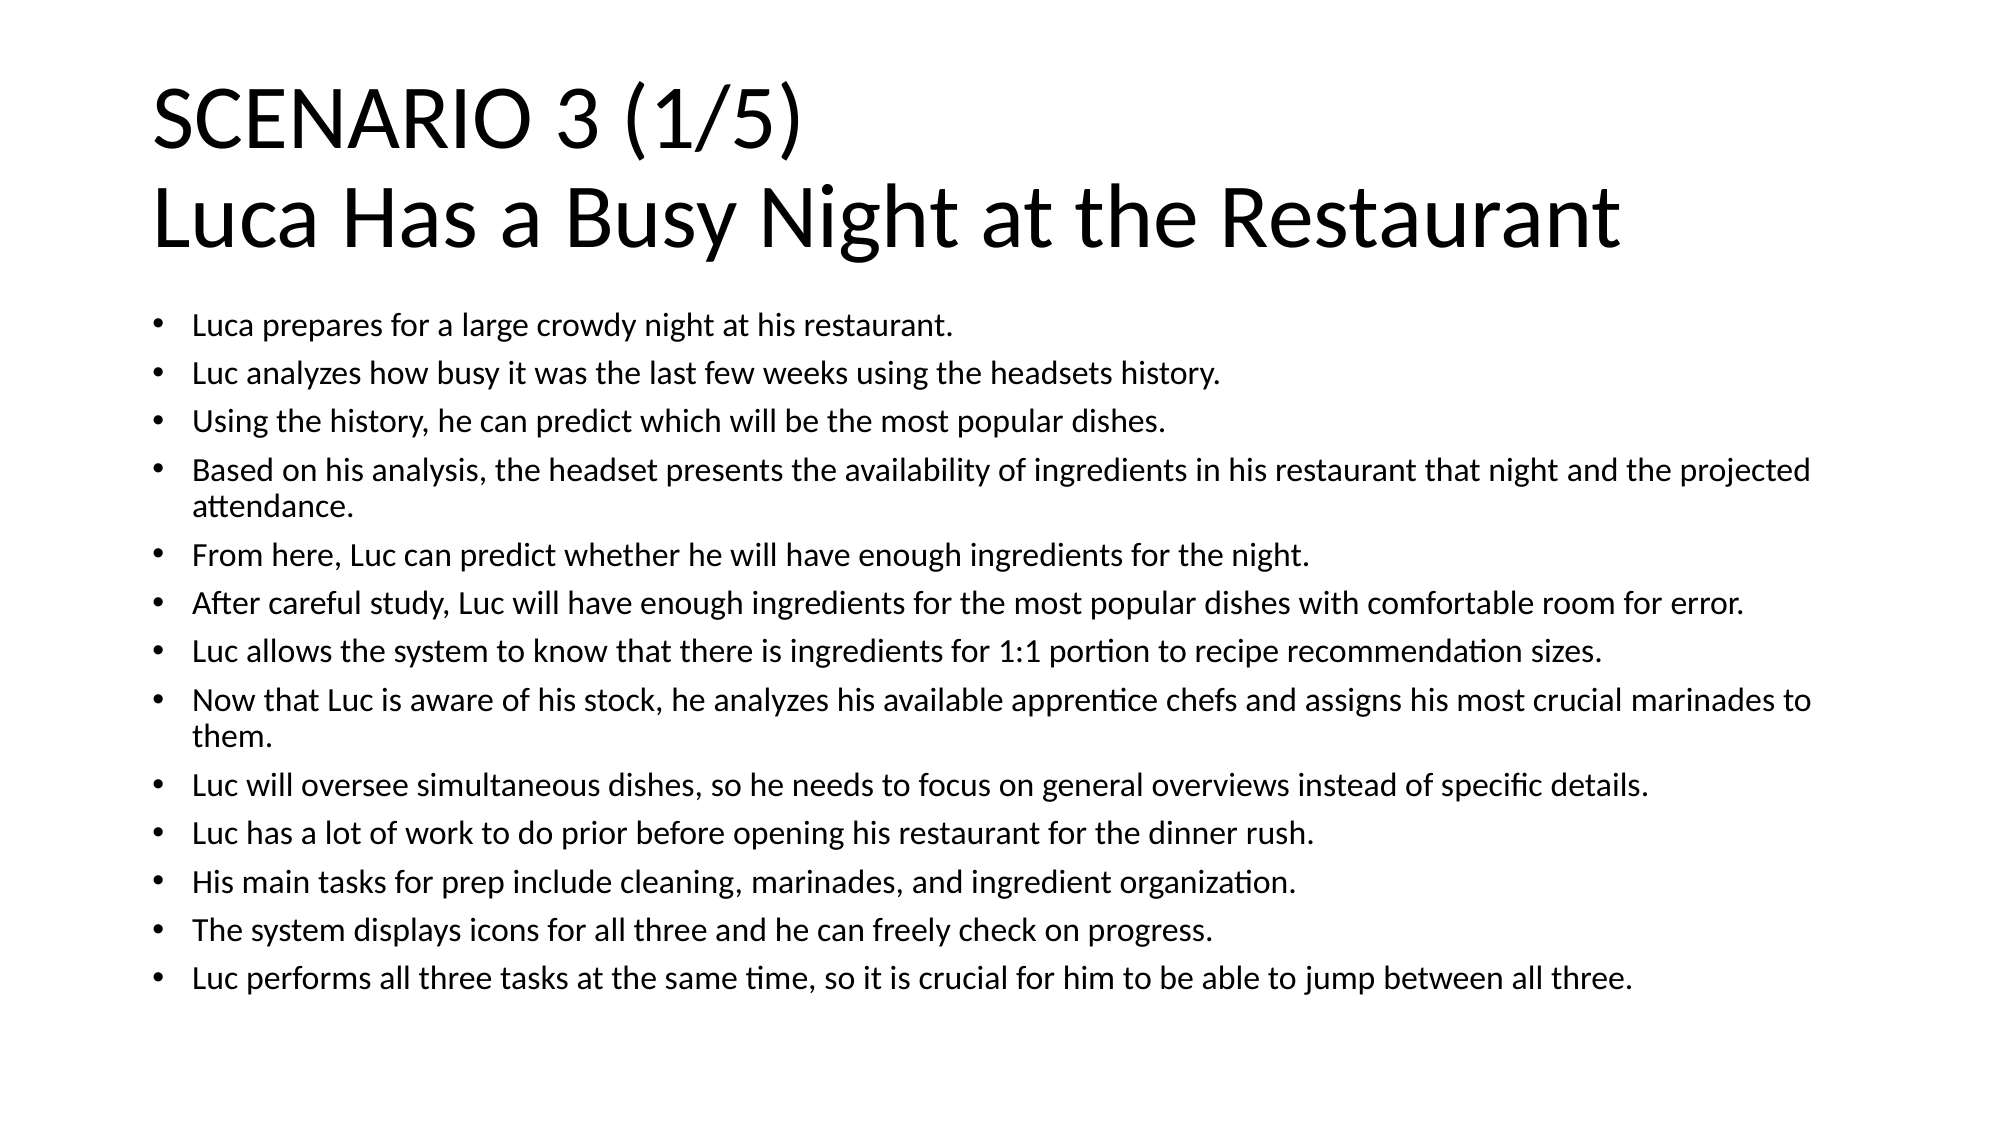

# SCENARIO 3 (1/5) Luca Has a Busy Night at the Restaurant
Luca prepares for a large crowdy night at his restaurant.
Luc analyzes how busy it was the last few weeks using the headsets history.
Using the history, he can predict which will be the most popular dishes.
Based on his analysis, the headset presents the availability of ingredients in his restaurant that night and the projected attendance.
From here, Luc can predict whether he will have enough ingredients for the night.
After careful study, Luc will have enough ingredients for the most popular dishes with comfortable room for error.
Luc allows the system to know that there is ingredients for 1:1 portion to recipe recommendation sizes.
Now that Luc is aware of his stock, he analyzes his available apprentice chefs and assigns his most crucial marinades to them.
Luc will oversee simultaneous dishes, so he needs to focus on general overviews instead of specific details.
Luc has a lot of work to do prior before opening his restaurant for the dinner rush.
His main tasks for prep include cleaning, marinades, and ingredient organization.
The system displays icons for all three and he can freely check on progress.
Luc performs all three tasks at the same time, so it is crucial for him to be able to jump between all three.